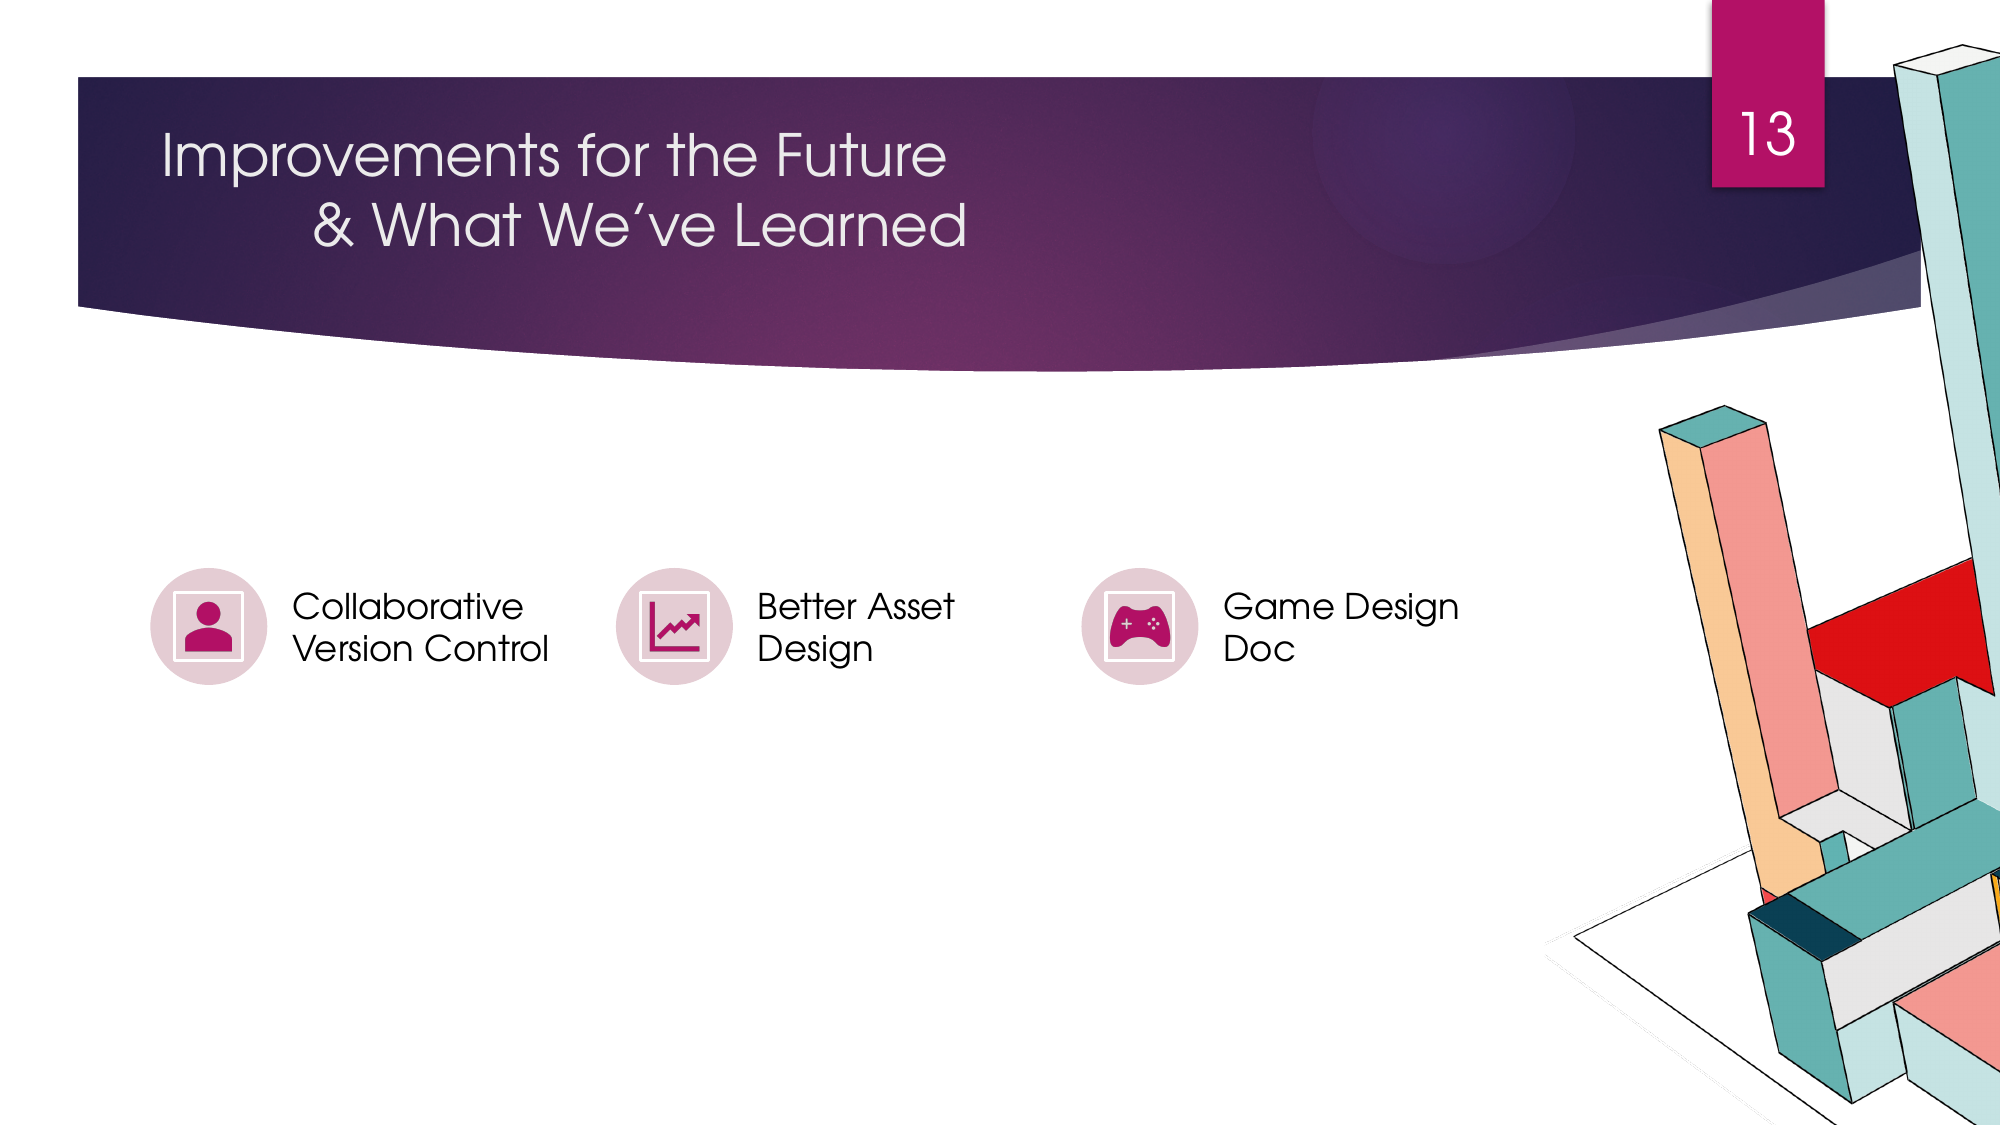

# Improvements for the Future & What We’ve Learned
13
Collaborative Version Control
Better Asset Design
Game Design Doc
13